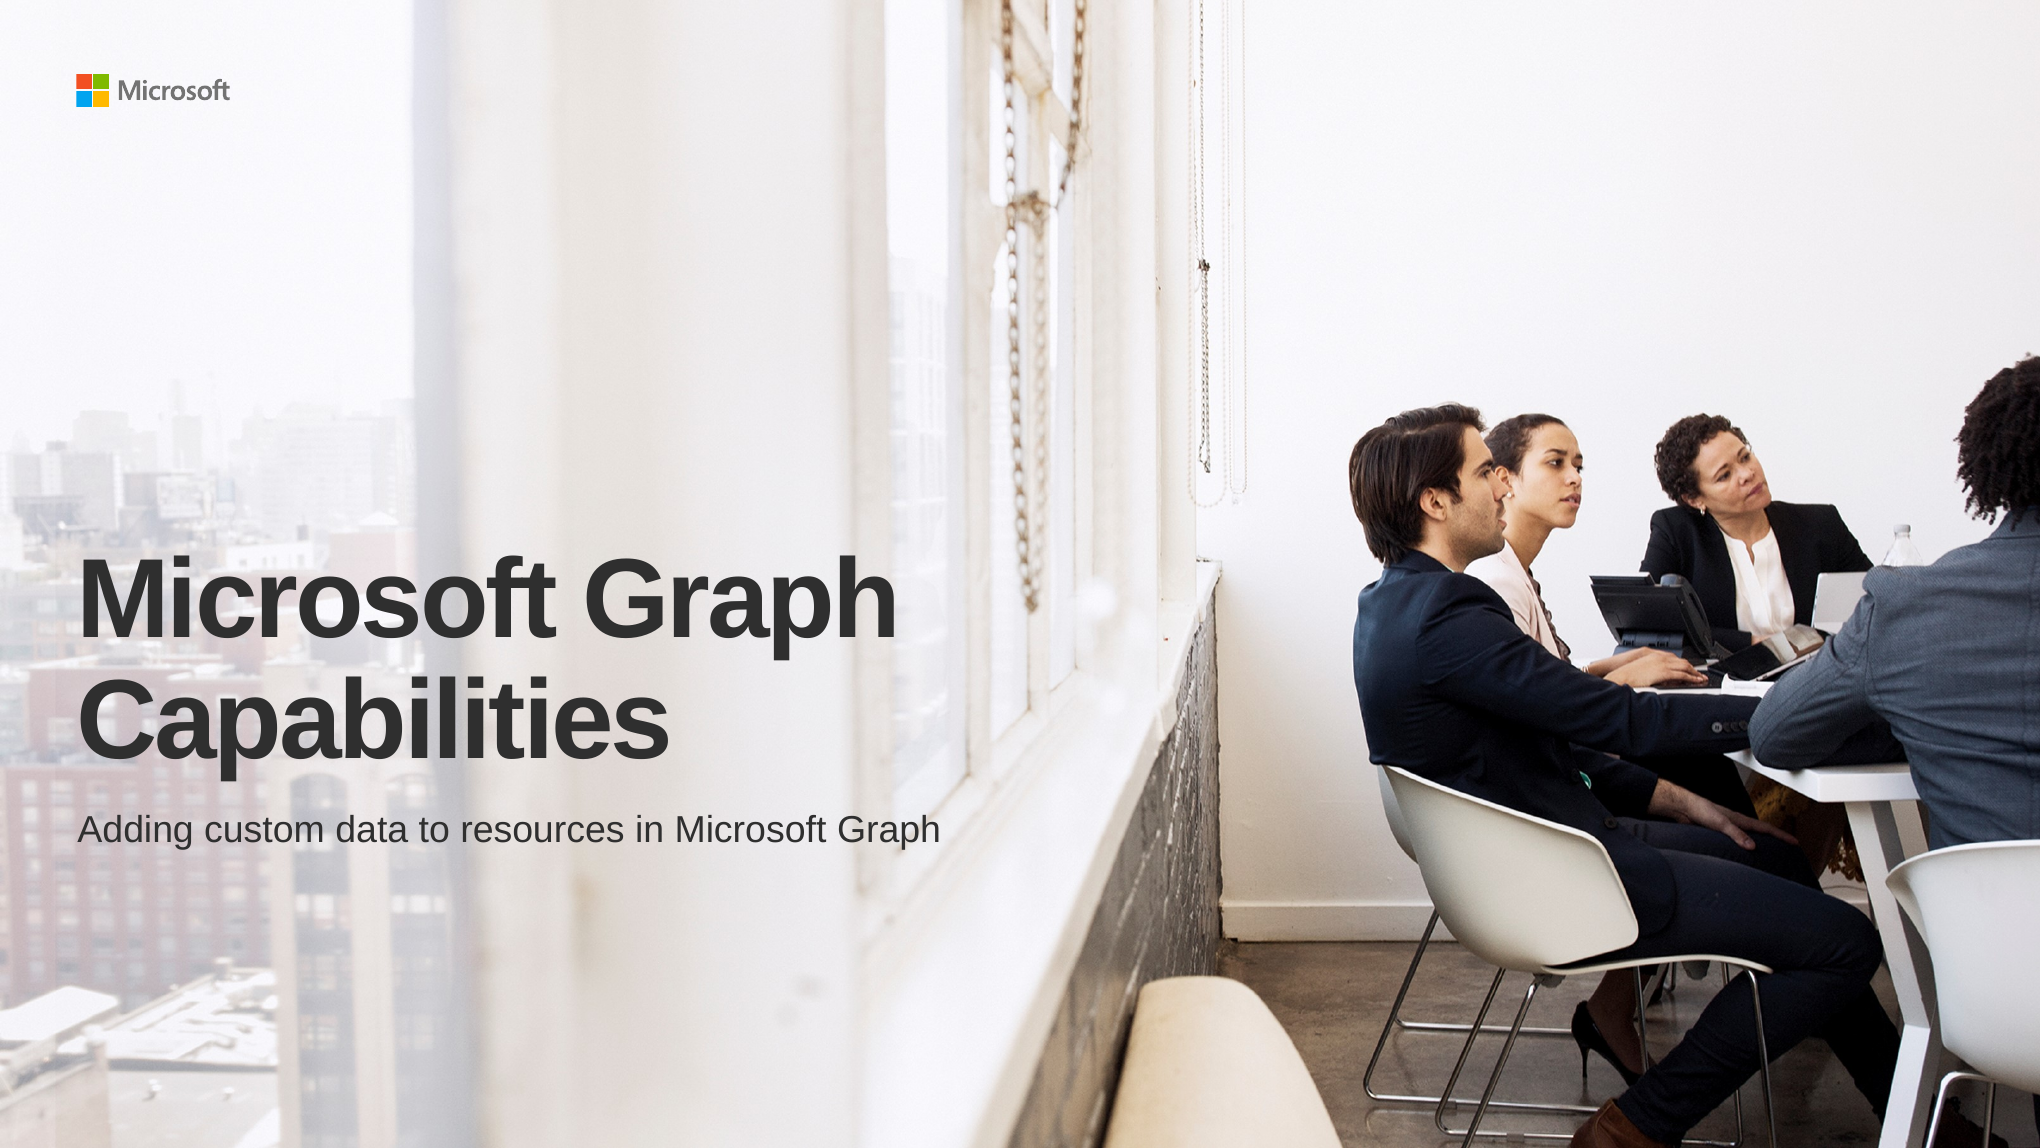

# Microsoft Graph Capabilities
Adding custom data to resources in Microsoft Graph